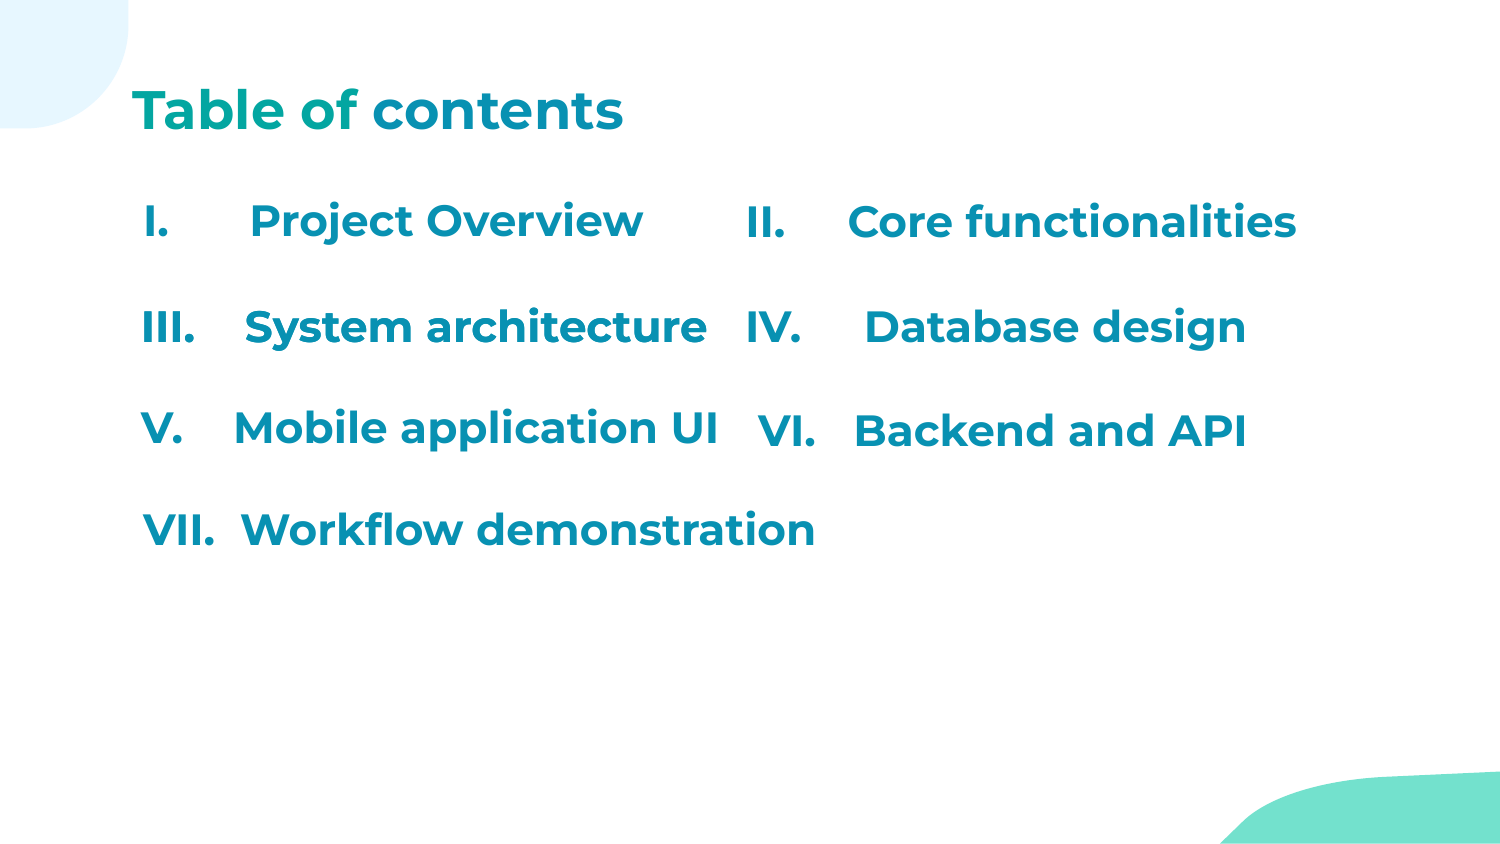

# Table of contents
 Project Overview
II.     Core functionalities
III.    System architecture
IV.     Database design
III.    System architecture
V.    Mobile application UI
VI.   Backend and API
VII.  Workflow demonstration